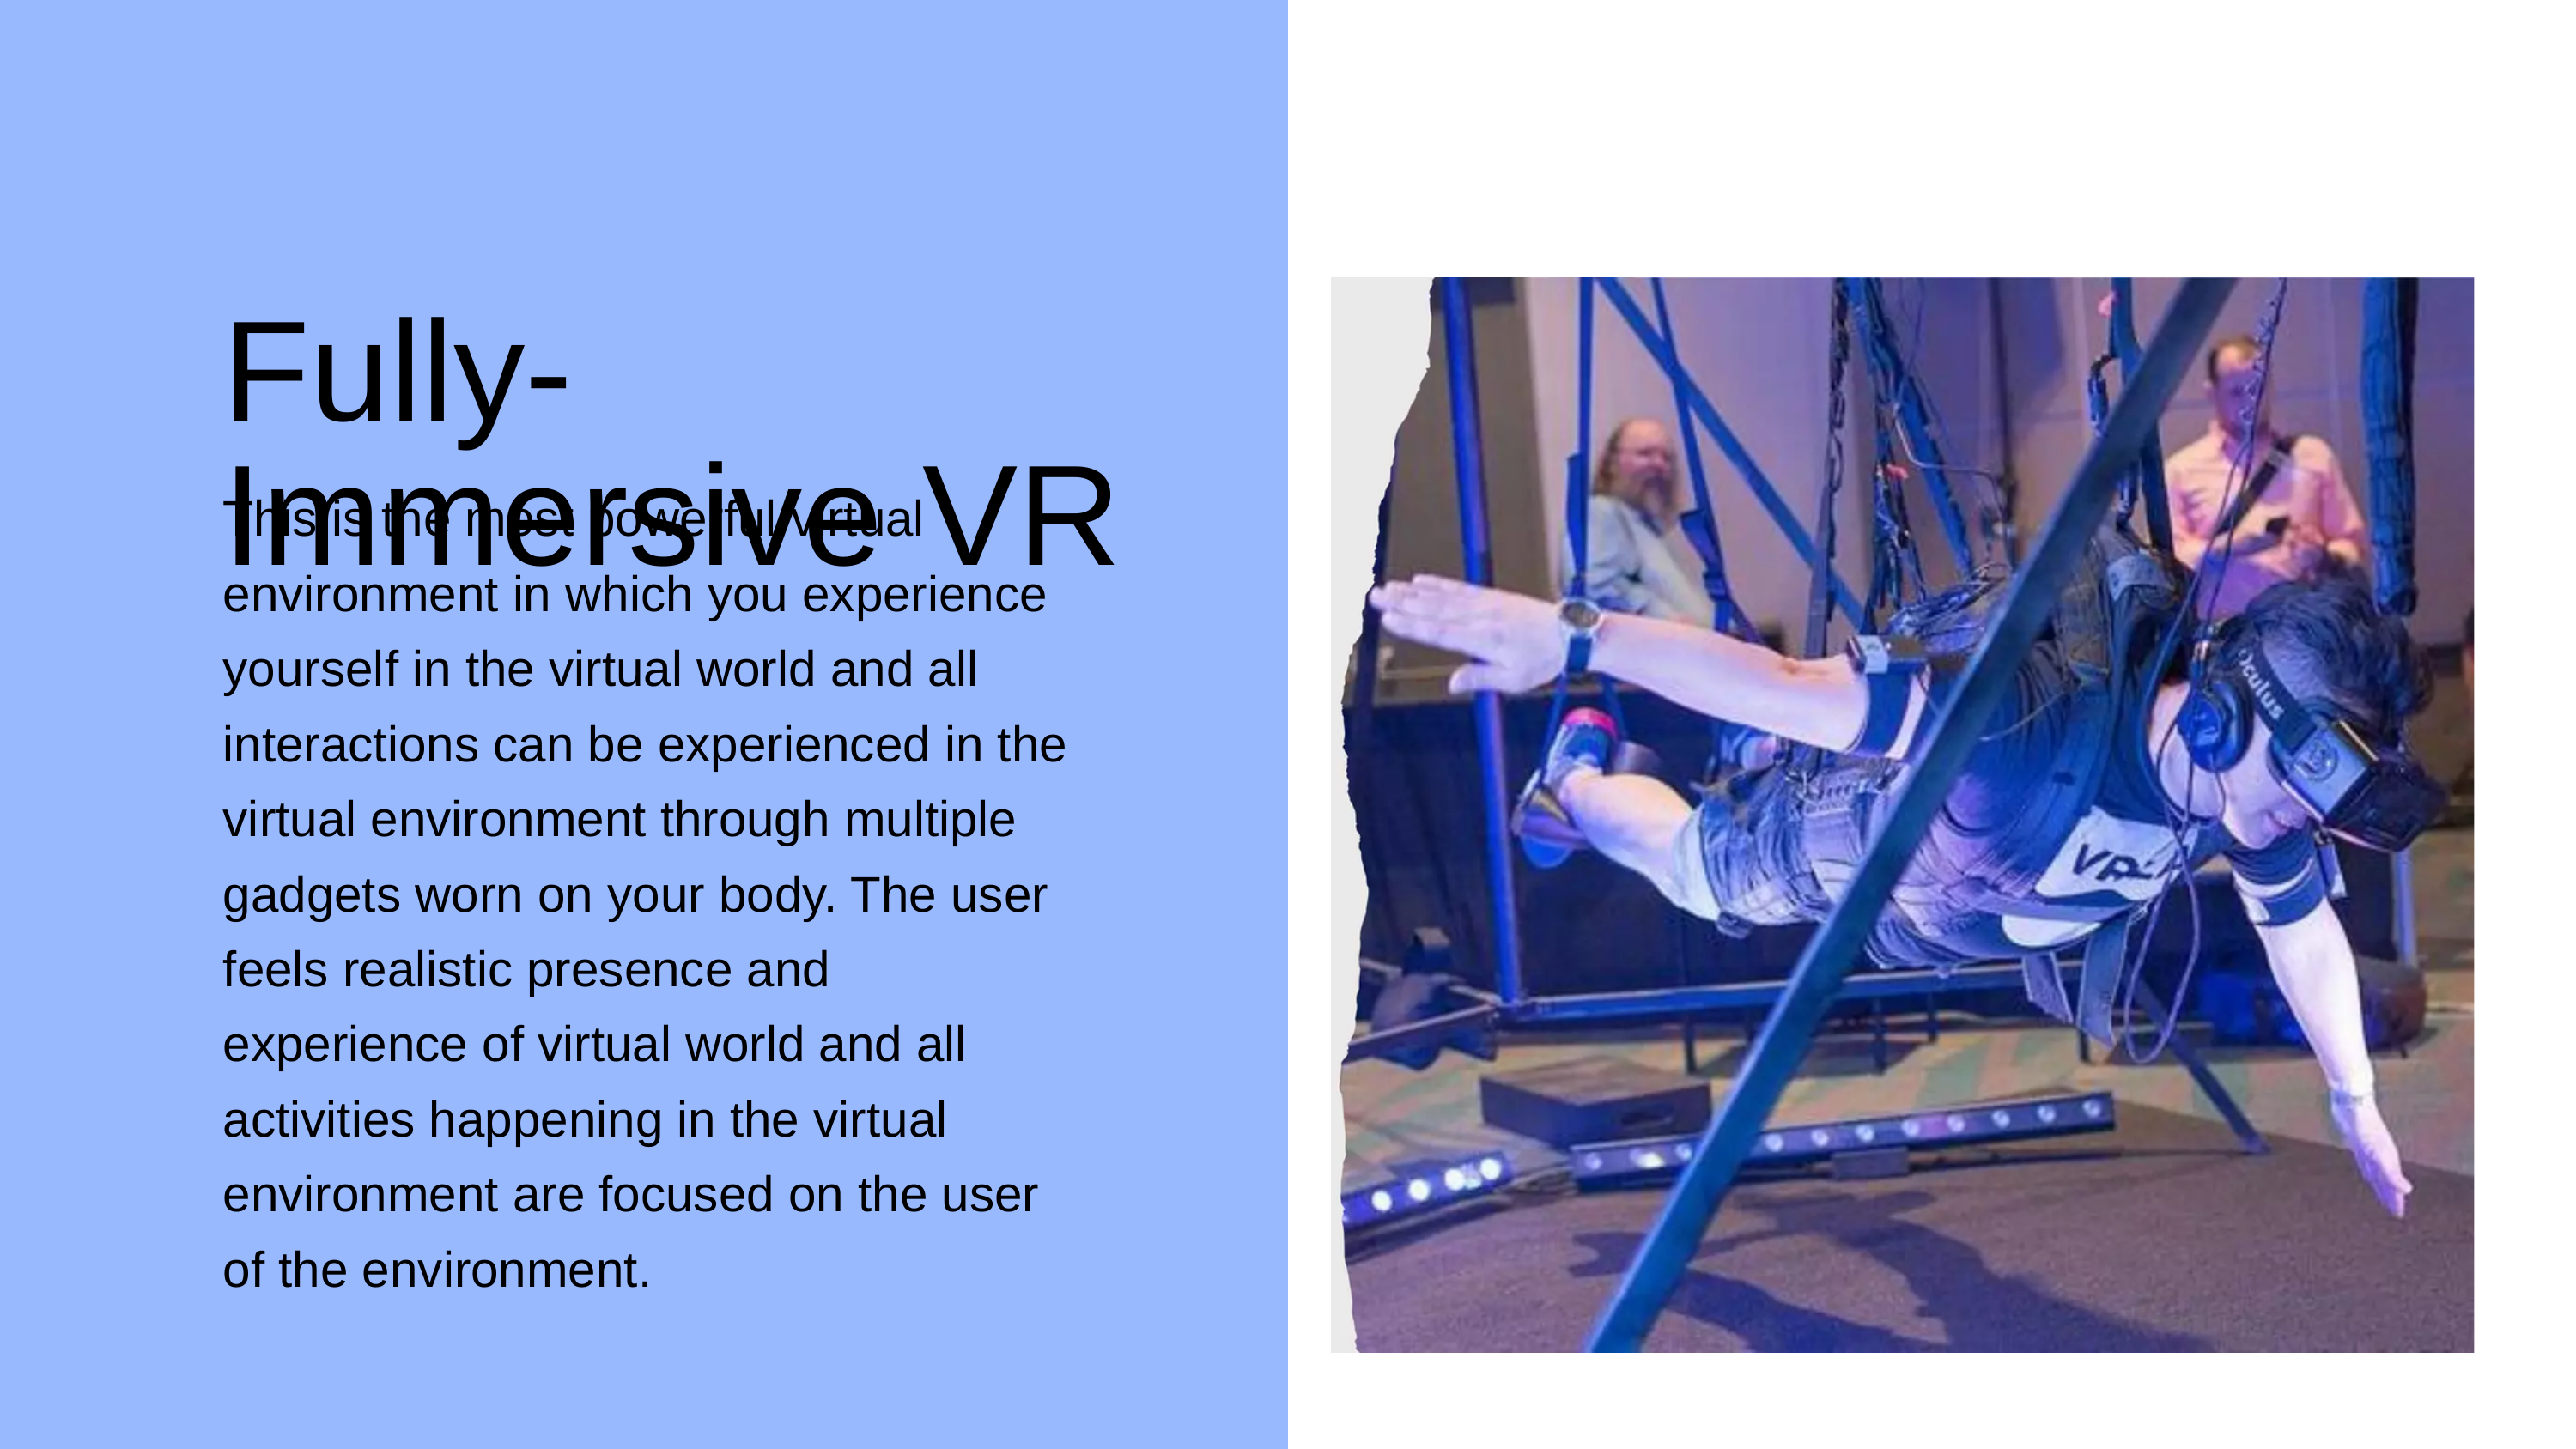

Fully-Immersive VR
This is the most powerful virtual environment in which you experience yourself in the virtual world and all interactions can be experienced in the virtual environment through multiple gadgets worn on your body. The user feels realistic presence and experience of virtual world and all activities happening in the virtual environment are focused on the user of the environment.